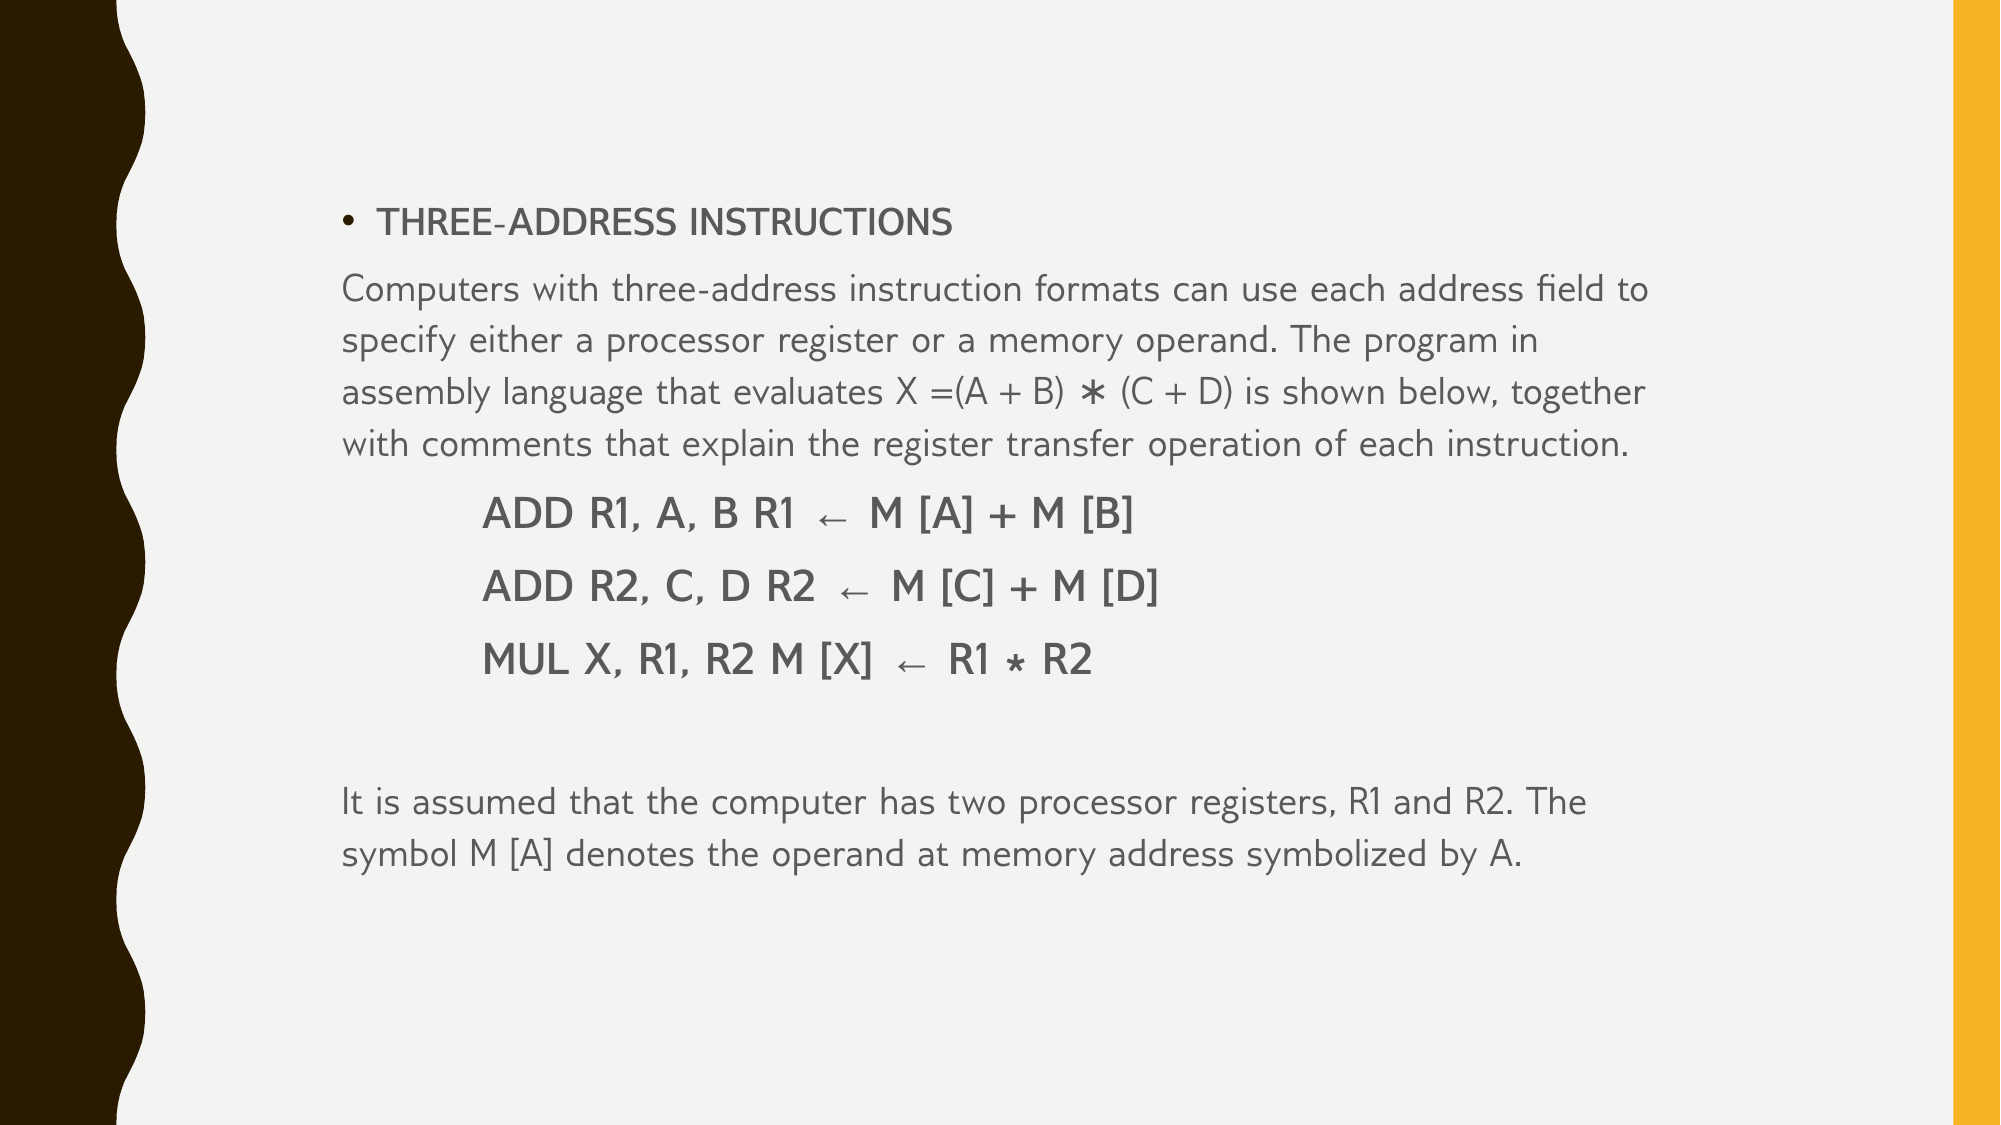

THREE-ADDRESS INSTRUCTIONS
Computers with three-address instruction formats can use each address field to specify either a processor register or a memory operand. The program in assembly language that evaluates X =(A + B) ∗ (C + D) is shown below, together with comments that explain the register transfer operation of each instruction.
	ADD R1, A, B R1 ← M [A] + M [B]
	ADD R2, C, D R2 ← M [C] + M [D]
	MUL X, R1, R2 M [X] ← R1 ∗ R2

It is assumed that the computer has two processor registers, R1 and R2. The symbol M [A] denotes the operand at memory address symbolized by A.